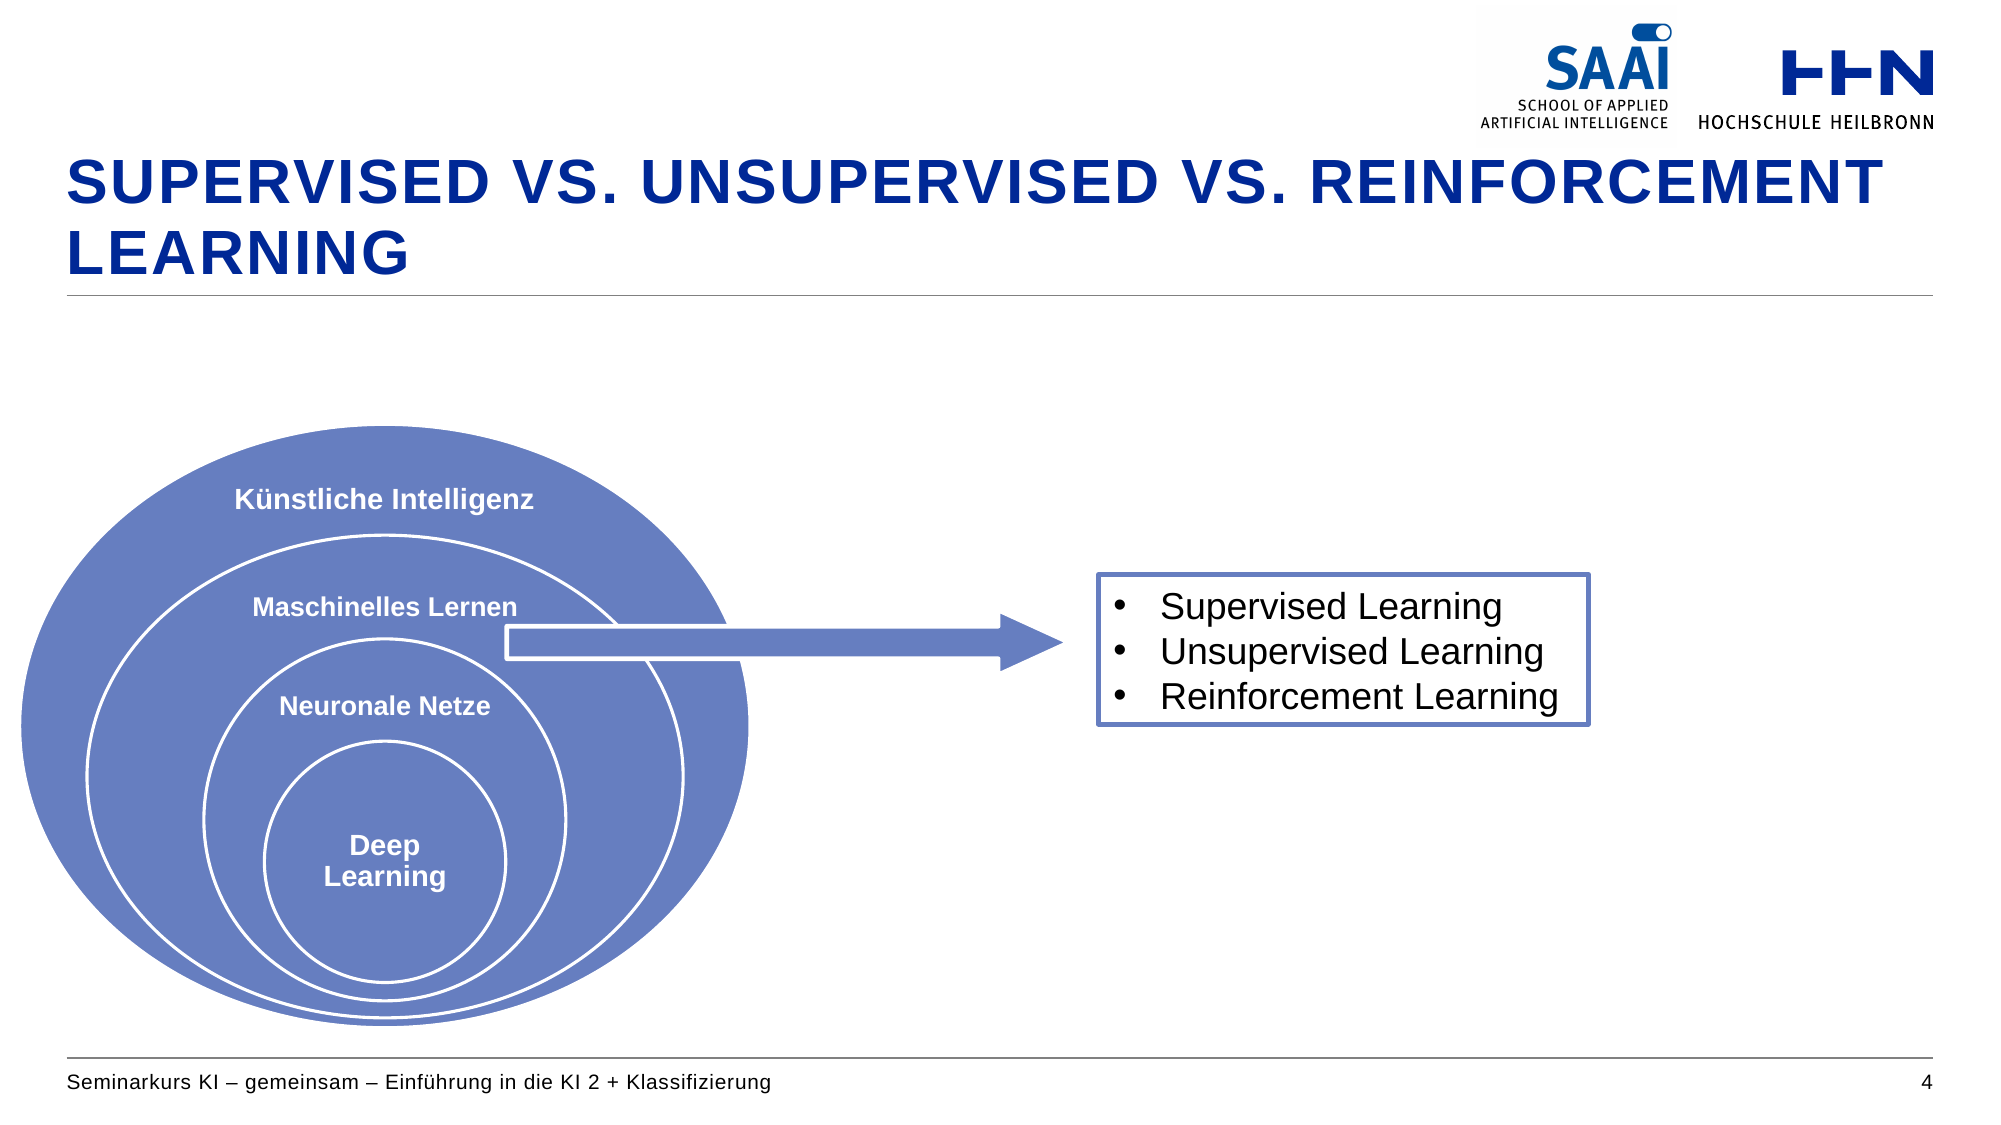

# Supervised vs. Unsupervised vs. Reinforcement Learning

Künstliche Intelligenz
Maschinelles Lernen
Neuronale Netze
Deep Learning
Supervised Learning
Unsupervised Learning
Reinforcement Learning

Seminarkurs KI – gemeinsam – Einführung in die KI 2 + Klassifizierung
4